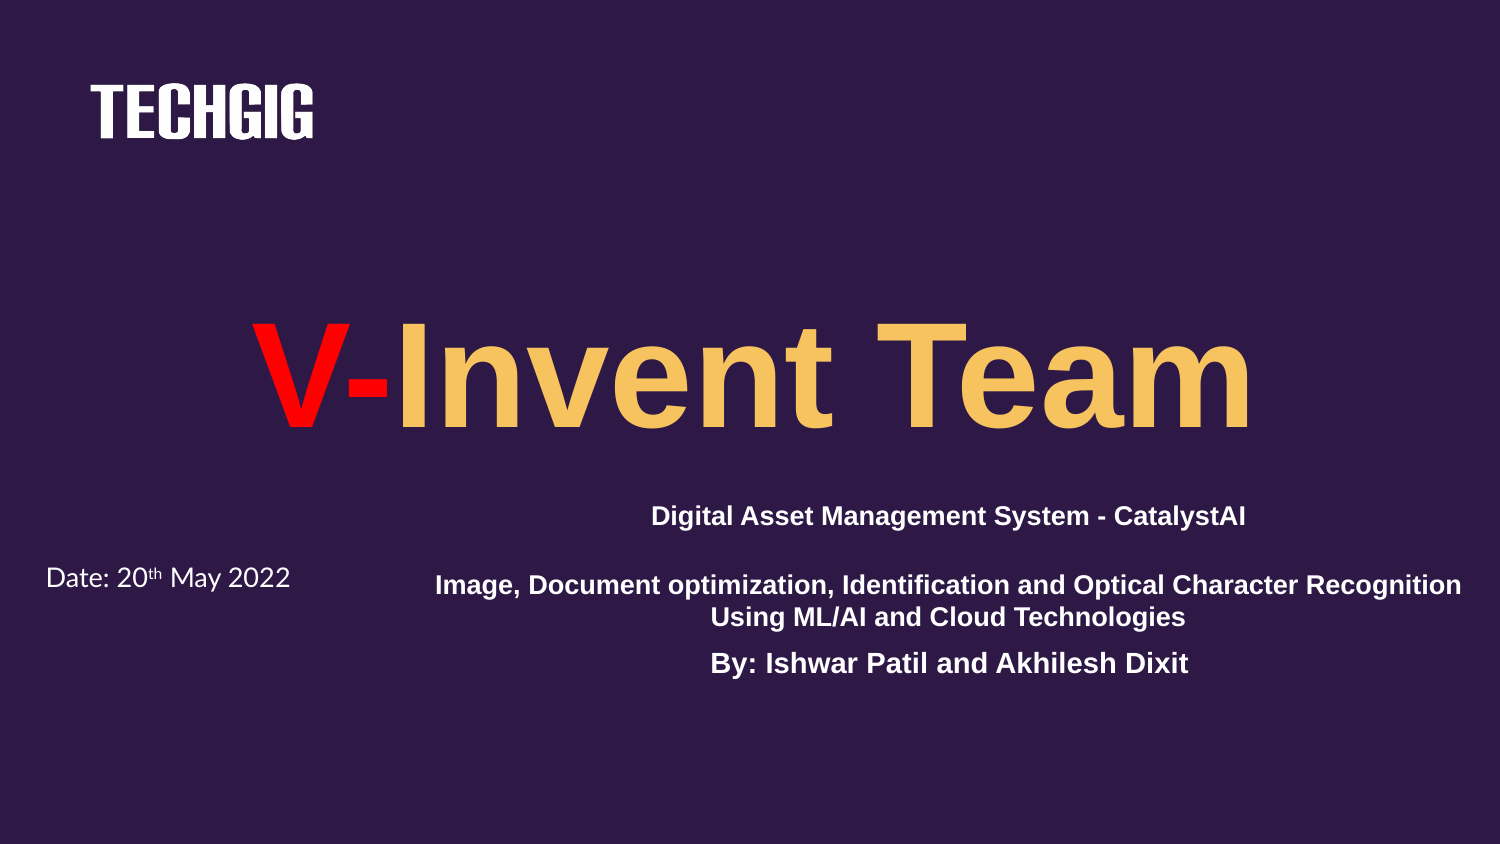

V-Invent Team

Date: 20th May 2022
Digital Asset Management System - CatalystAI

Image, Document optimization, Identification and Optical Character Recognition
Using ML/AI and Cloud Technologies
By: Ishwar Patil and Akhilesh Dixit